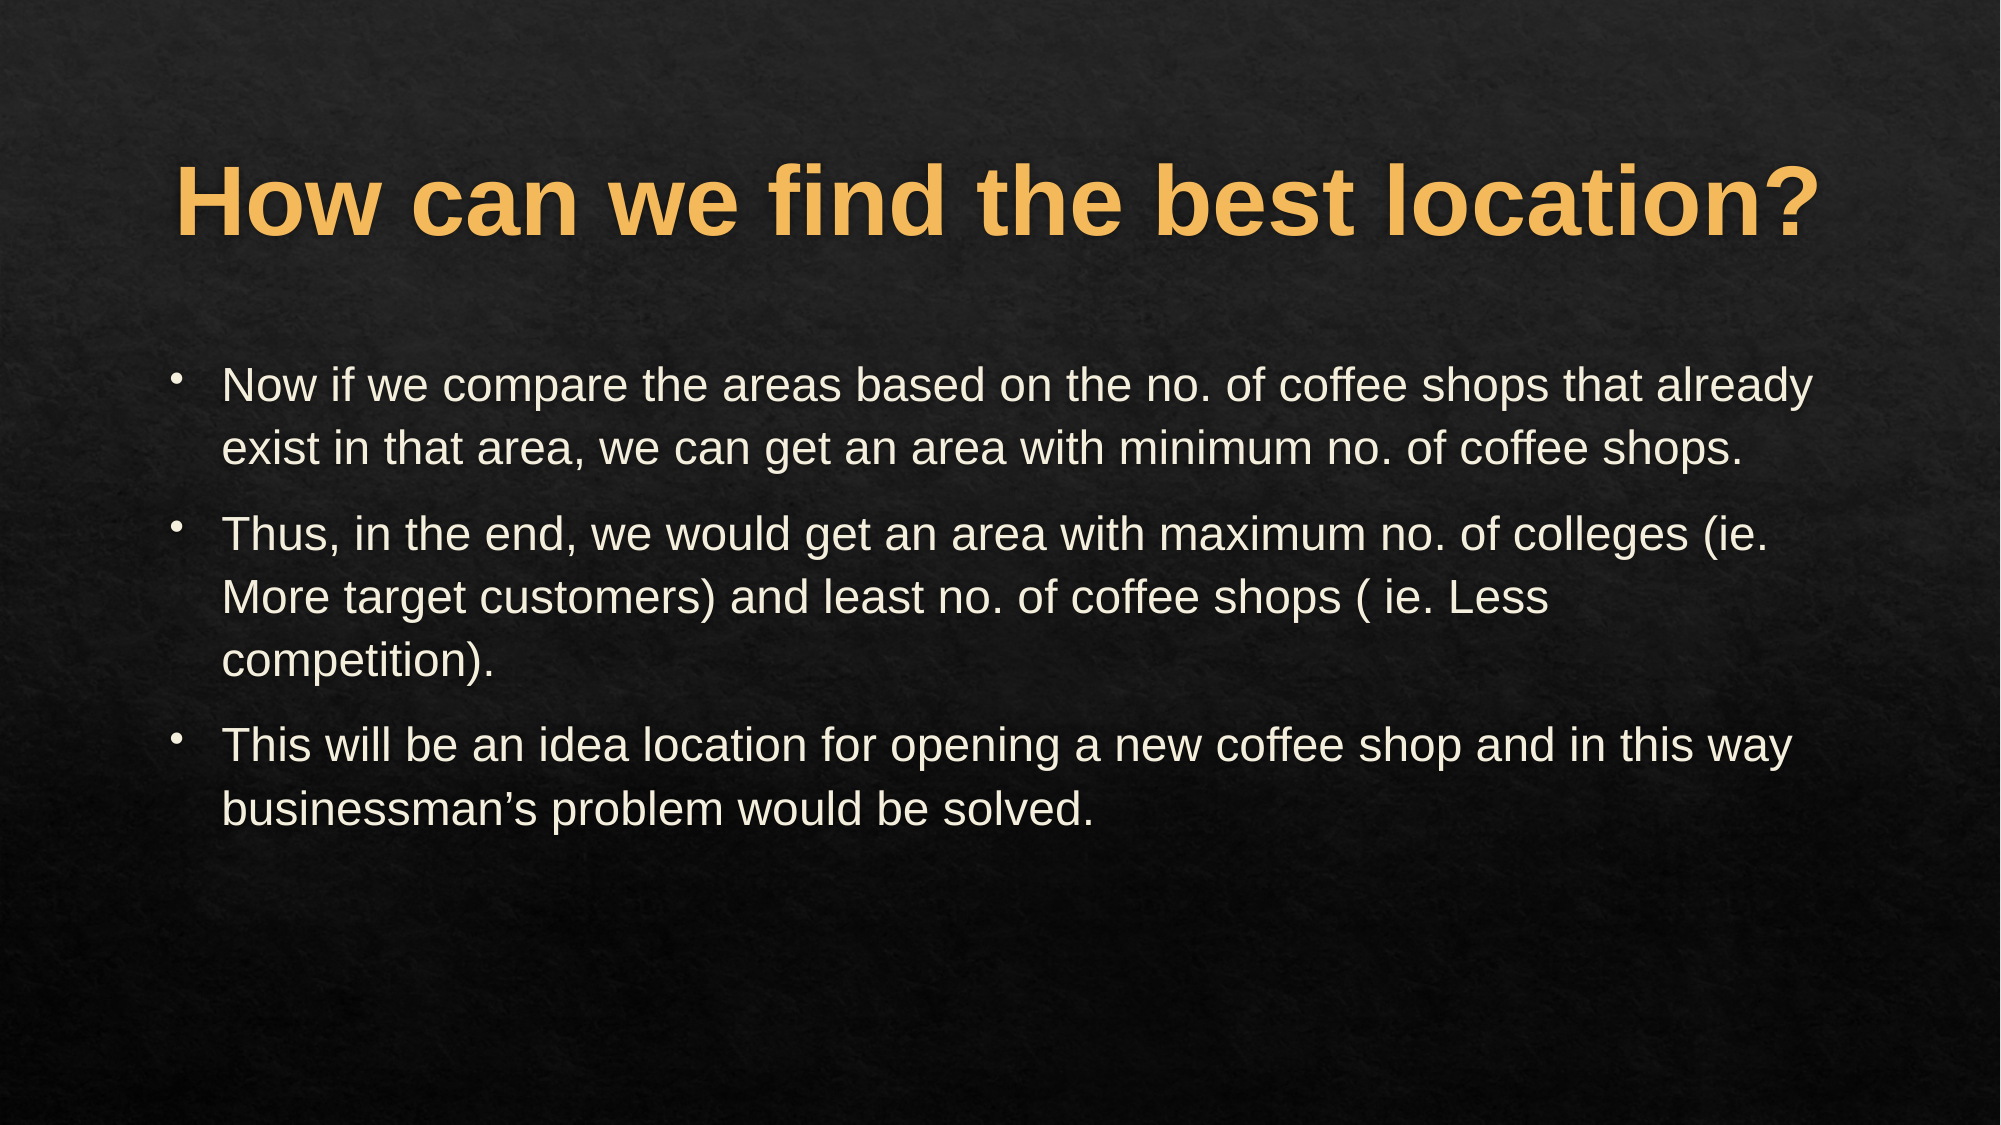

# How can we find the best location?
Now if we compare the areas based on the no. of coffee shops that already exist in that area, we can get an area with minimum no. of coffee shops.
Thus, in the end, we would get an area with maximum no. of colleges (ie. More target customers) and least no. of coffee shops ( ie. Less competition).
This will be an idea location for opening a new coffee shop and in this way businessman’s problem would be solved.